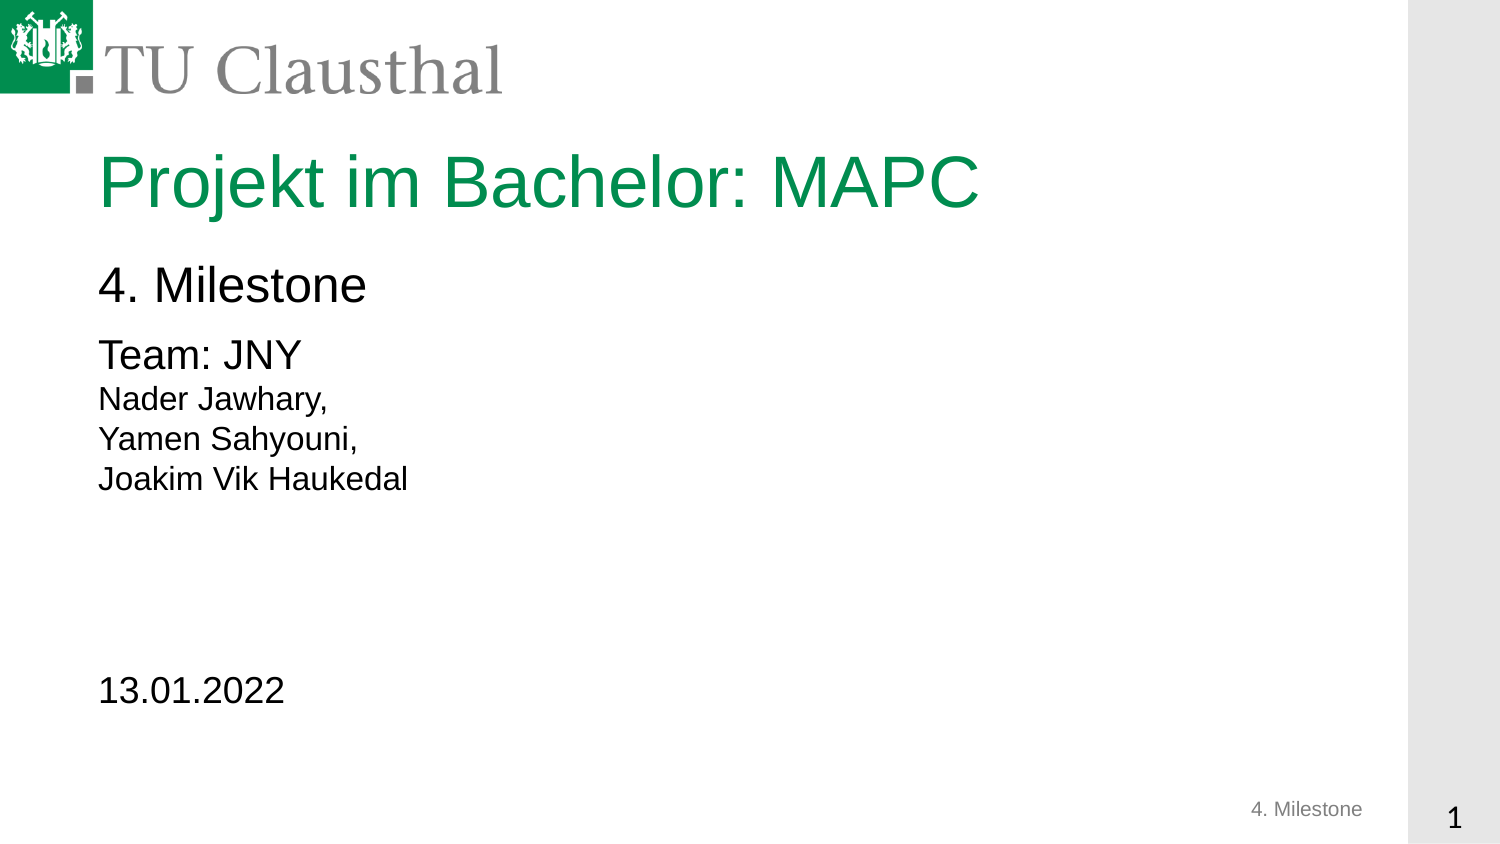

# Projekt im Bachelor: MAPC
4. Milestone
Team: JNY
Nader Jawhary,
Yamen Sahyouni,
Joakim Vik Haukedal

13.01.2022